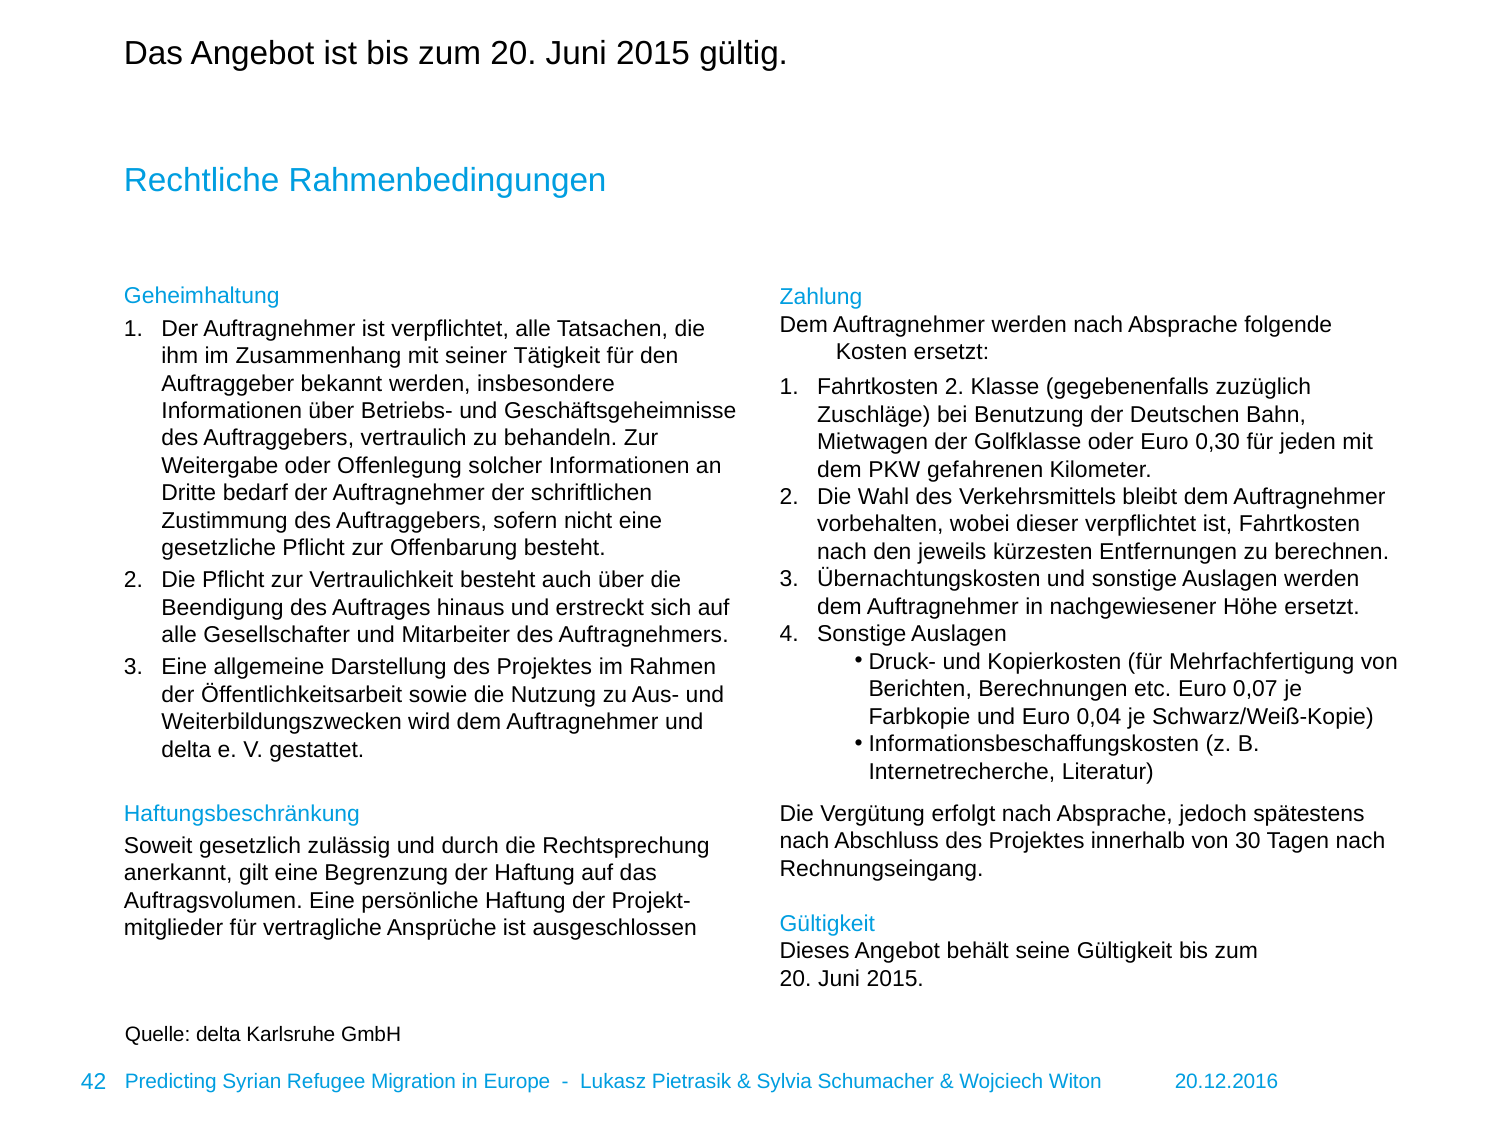

# Das Angebot ist bis zum 20. Juni 2015 gültig.
Rechtliche Rahmenbedingungen
Geheimhaltung
Der Auftragnehmer ist verpflichtet, alle Tatsachen, die ihm im Zusammenhang mit seiner Tätigkeit für den Auftraggeber bekannt werden, insbesondere Informationen über Betriebs- und Geschäftsgeheimnisse des Auftraggebers, vertraulich zu behandeln. Zur Weitergabe oder Offenlegung solcher Informationen an Dritte bedarf der Auftragnehmer der schriftlichen Zustimmung des Auftraggebers, sofern nicht eine gesetzliche Pflicht zur Offenbarung besteht.
Die Pflicht zur Vertraulichkeit besteht auch über die Beendigung des Auftrages hinaus und erstreckt sich auf alle Gesellschafter und Mitarbeiter des Auftragnehmers.
Eine allgemeine Darstellung des Projektes im Rahmen der Öffentlichkeitsarbeit sowie die Nutzung zu Aus- und Weiterbildungszwecken wird dem Auftragnehmer und delta e. V. gestattet.

Haftungsbeschränkung
Soweit gesetzlich zulässig und durch die Rechtsprechung anerkannt, gilt eine Begrenzung der Haftung auf das Auftragsvolumen. Eine persönliche Haftung der Projekt-mitglieder für vertragliche Ansprüche ist ausgeschlossen
Zahlung
Dem Auftragnehmer werden nach Absprache folgende Kosten ersetzt:

Fahrtkosten 2. Klasse (gegebenenfalls zuzüglich Zuschläge) bei Benutzung der Deutschen Bahn, Mietwagen der Golfklasse oder Euro 0,30 für jeden mit dem PKW gefahrenen Kilometer.
Die Wahl des Verkehrsmittels bleibt dem Auftragnehmer vorbehalten, wobei dieser verpflichtet ist, Fahrtkosten nach den jeweils kürzesten Entfernungen zu berechnen.
Übernachtungskosten und sonstige Auslagen werden dem Auftragnehmer in nachgewiesener Höhe ersetzt.
Sonstige Auslagen
Druck- und Kopierkosten (für Mehrfachfertigung von Berichten, Berechnungen etc. Euro 0,07 je Farbkopie und Euro 0,04 je Schwarz/Weiß-Kopie)
Informationsbeschaffungskosten (z. B. Internetrecherche, Literatur)

Die Vergütung erfolgt nach Absprache, jedoch spätestens nach Abschluss des Projektes innerhalb von 30 Tagen nach Rechnungseingang.

Gültigkeit
Dieses Angebot behält seine Gültigkeit bis zum
20. Juni 2015.
Quelle: delta Karlsruhe GmbH